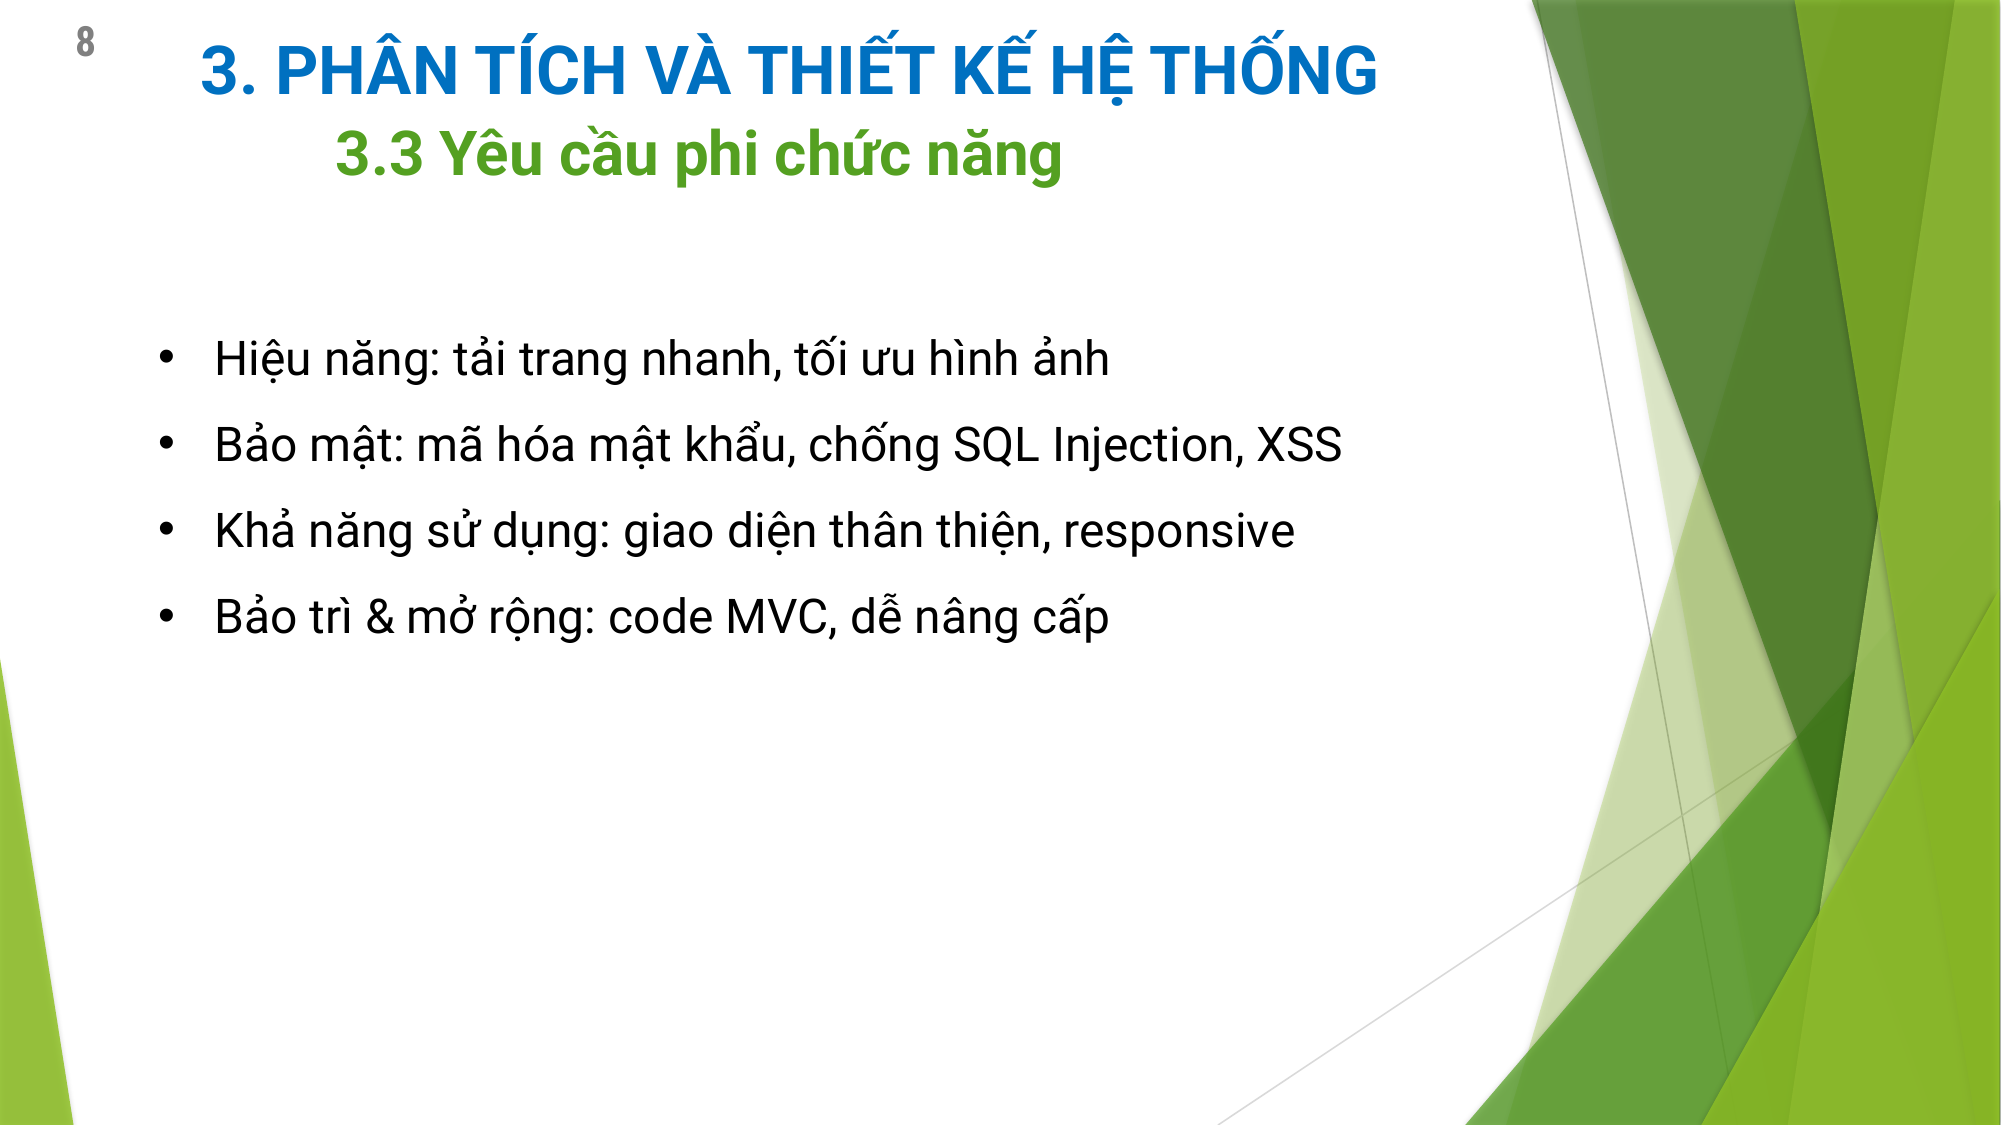

8
# 3. PHÂN TÍCH VÀ THIẾT KẾ HỆ THỐNG 3.3 Yêu cầu phi chức năng
Hiệu năng: tải trang nhanh, tối ưu hình ảnh
Bảo mật: mã hóa mật khẩu, chống SQL Injection, XSS
Khả năng sử dụng: giao diện thân thiện, responsive
Bảo trì & mở rộng: code MVC, dễ nâng cấp